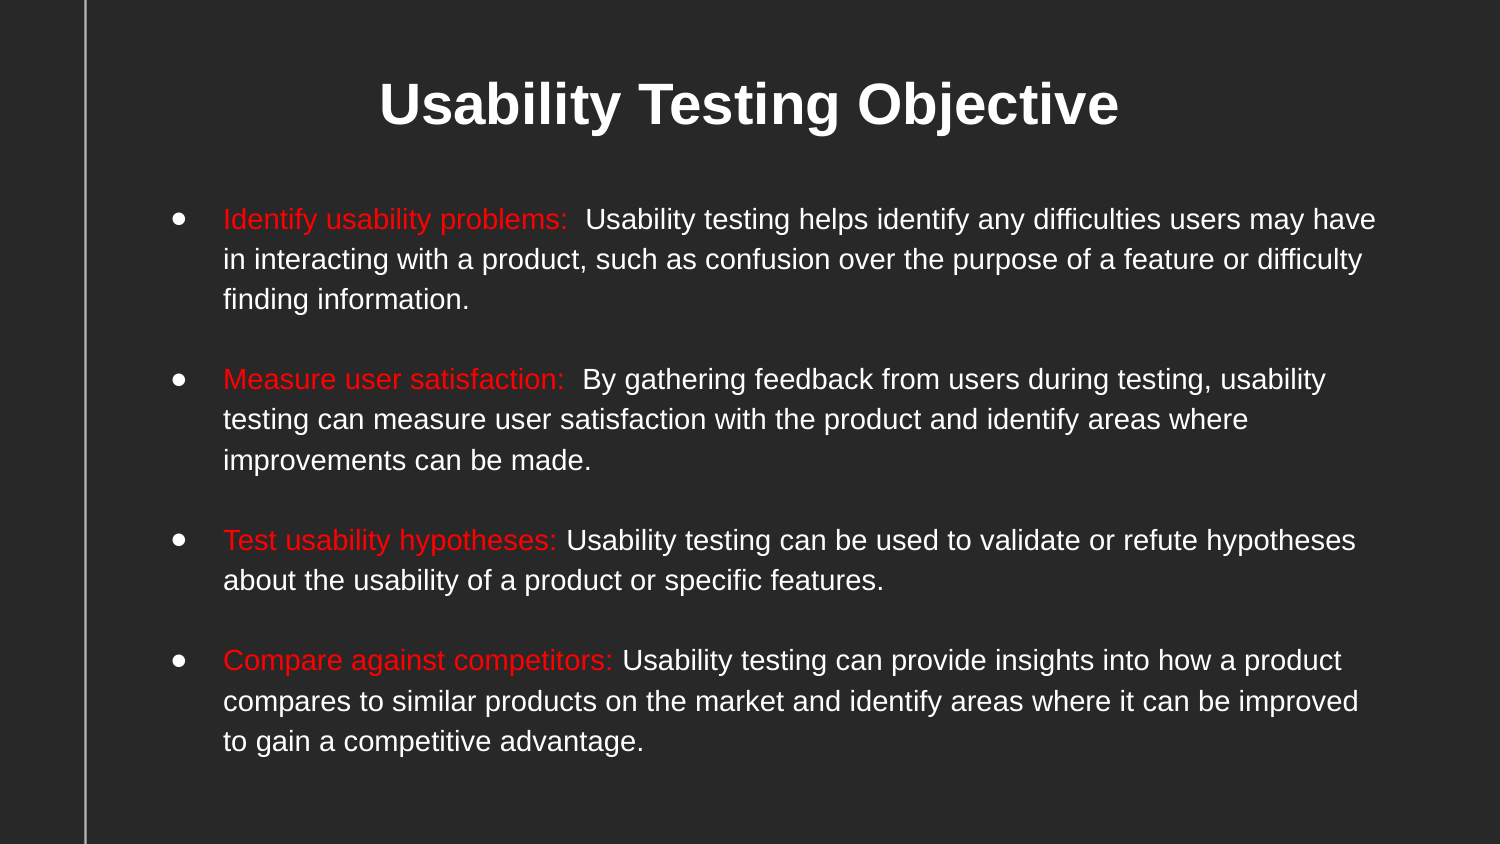

# Usability Testing Objective
Identify usability problems:  Usability testing helps identify any difficulties users may have in interacting with a product, such as confusion over the purpose of a feature or difficulty finding information.

Measure user satisfaction:  By gathering feedback from users during testing, usability testing can measure user satisfaction with the product and identify areas where improvements can be made.

Test usability hypotheses: Usability testing can be used to validate or refute hypotheses about the usability of a product or specific features.

Compare against competitors: Usability testing can provide insights into how a product compares to similar products on the market and identify areas where it can be improved to gain a competitive advantage.